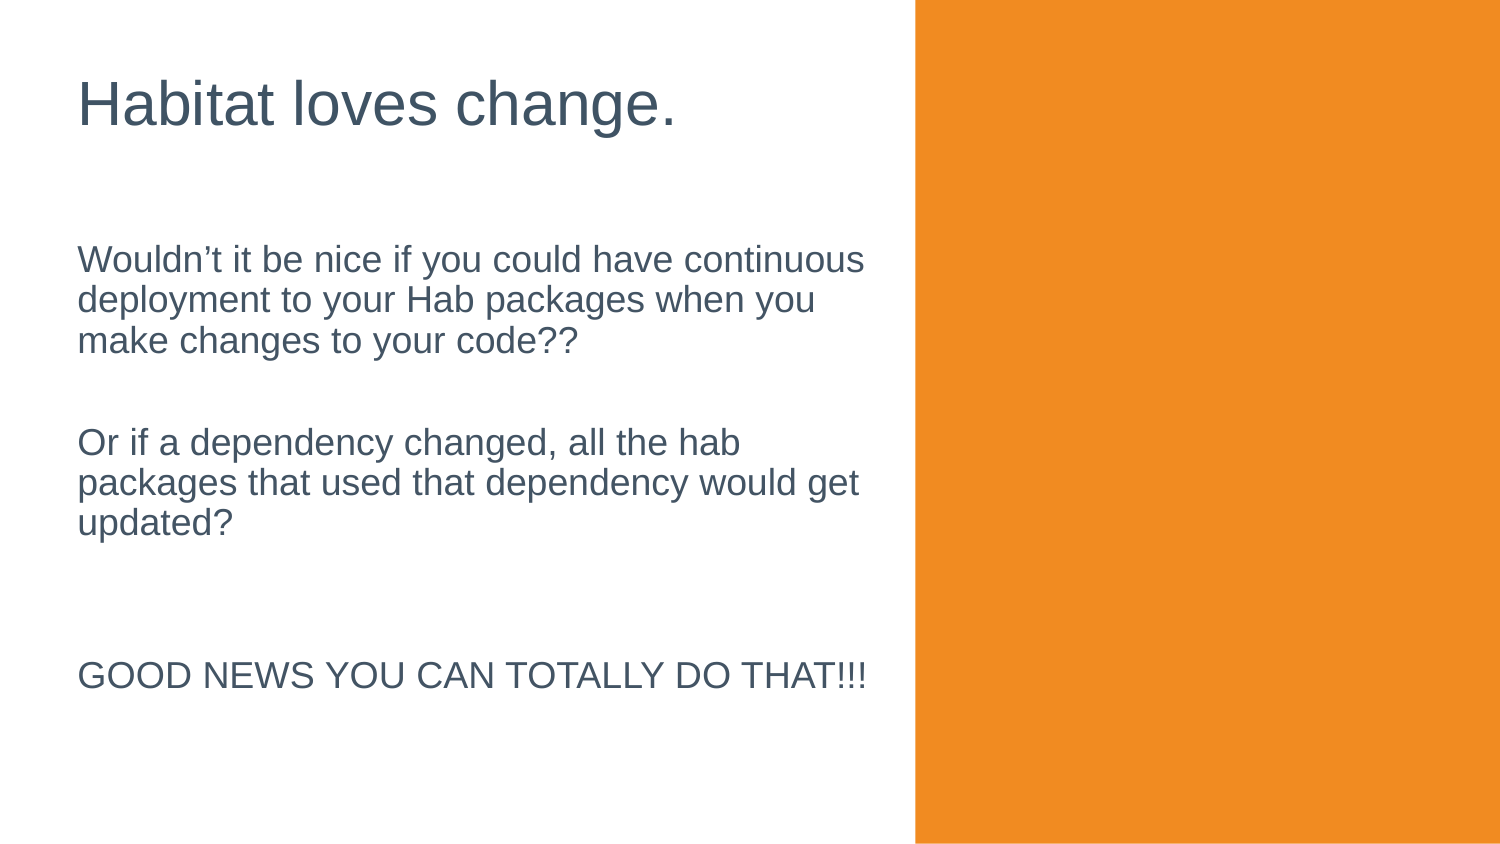

# Habitat loves change.
Wouldn’t it be nice if you could have continuous deployment to your Hab packages when you make changes to your code??

Or if a dependency changed, all the hab packages that used that dependency would get updated?

GOOD NEWS YOU CAN TOTALLY DO THAT!!!